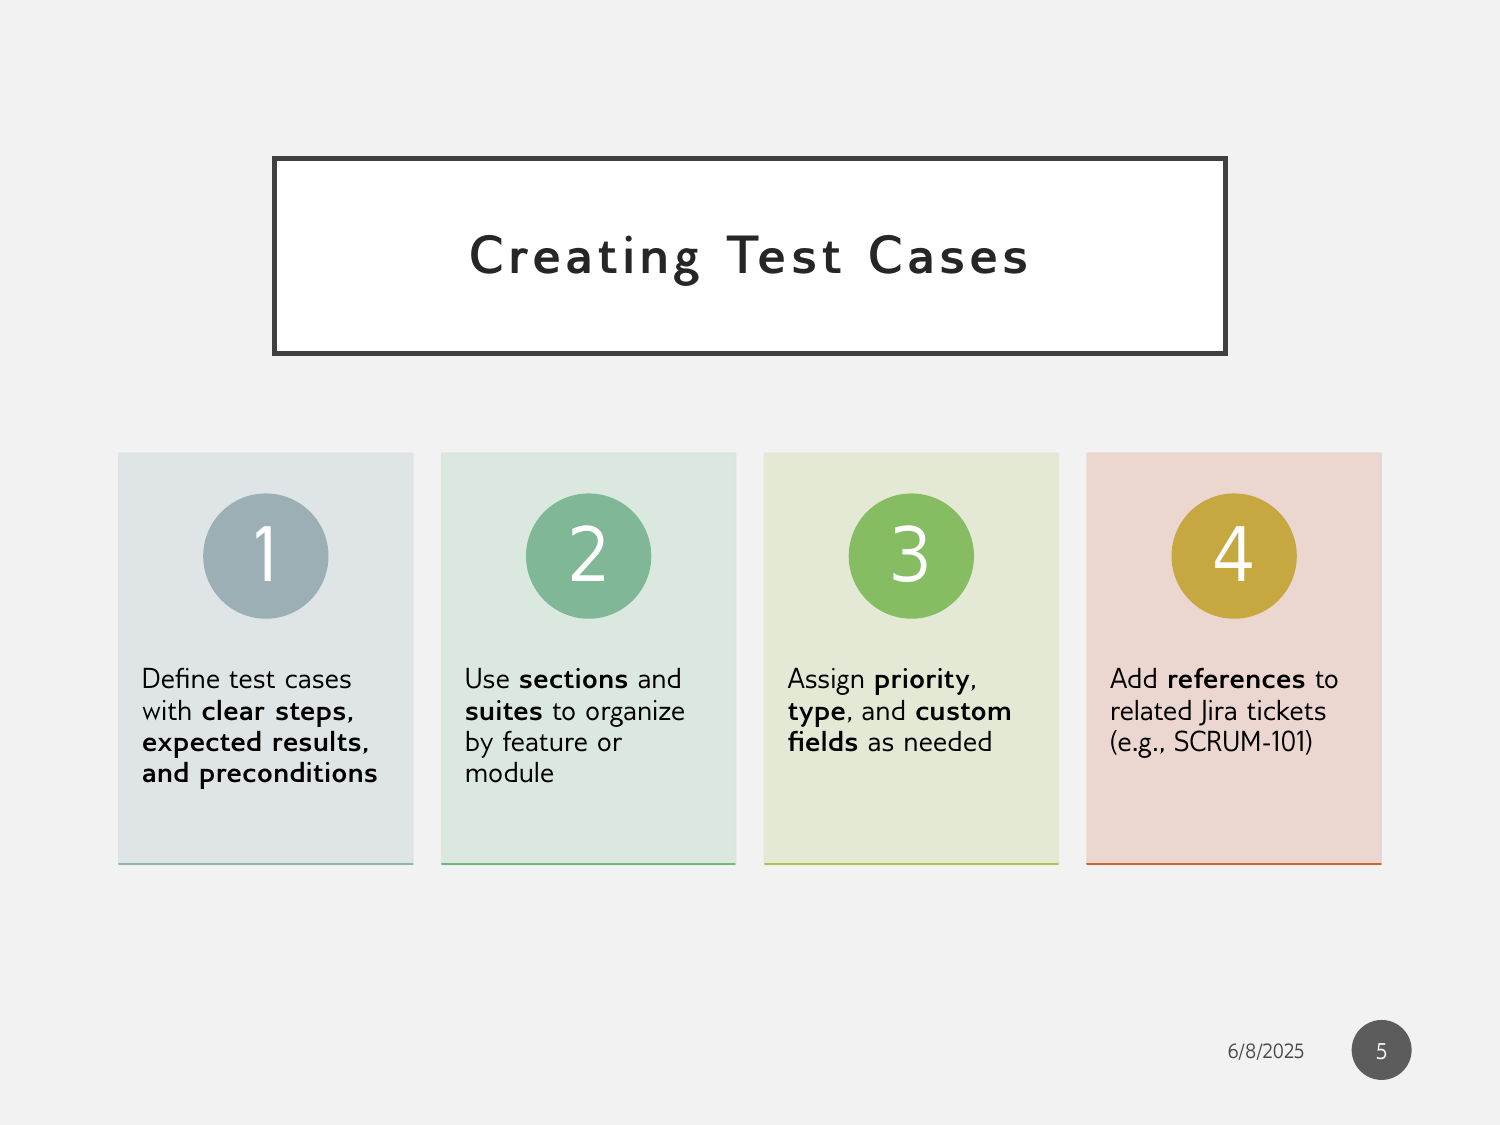

# Creating Test Cases
Define test cases with clear steps, expected results, and preconditions
1
Use sections and suites to organize by feature or module
2
Assign priority, type, and custom fields as needed
3
Add references to related Jira tickets (e.g., SCRUM-101)
4
5
6/8/2025